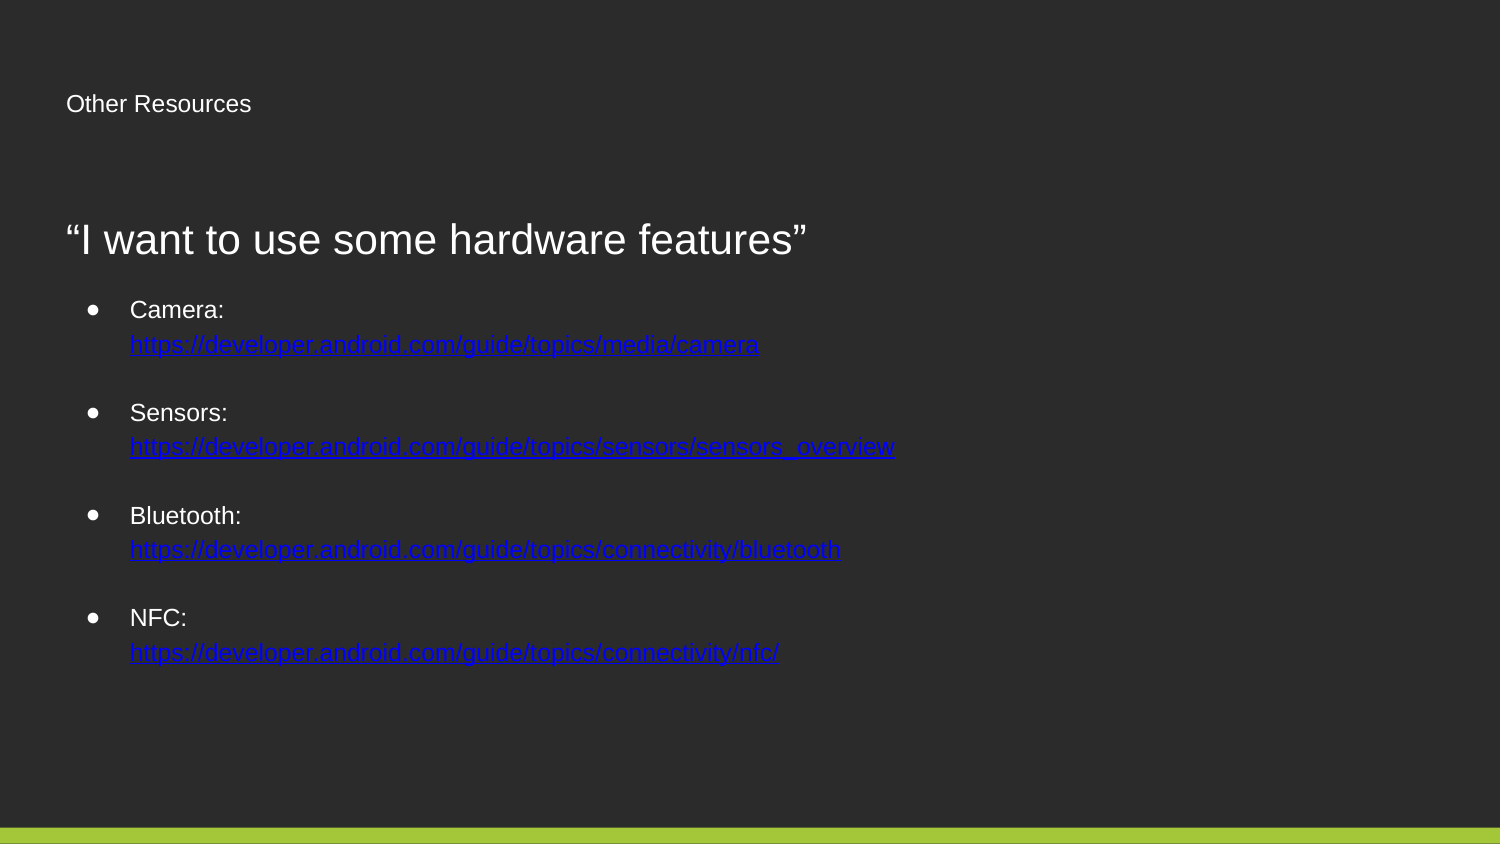

# Other Resources
“I want to use some hardware features”
Camera:
https://developer.android.com/guide/topics/media/camera
Sensors:
https://developer.android.com/guide/topics/sensors/sensors_overview
Bluetooth:
https://developer.android.com/guide/topics/connectivity/bluetooth
NFC:
https://developer.android.com/guide/topics/connectivity/nfc/